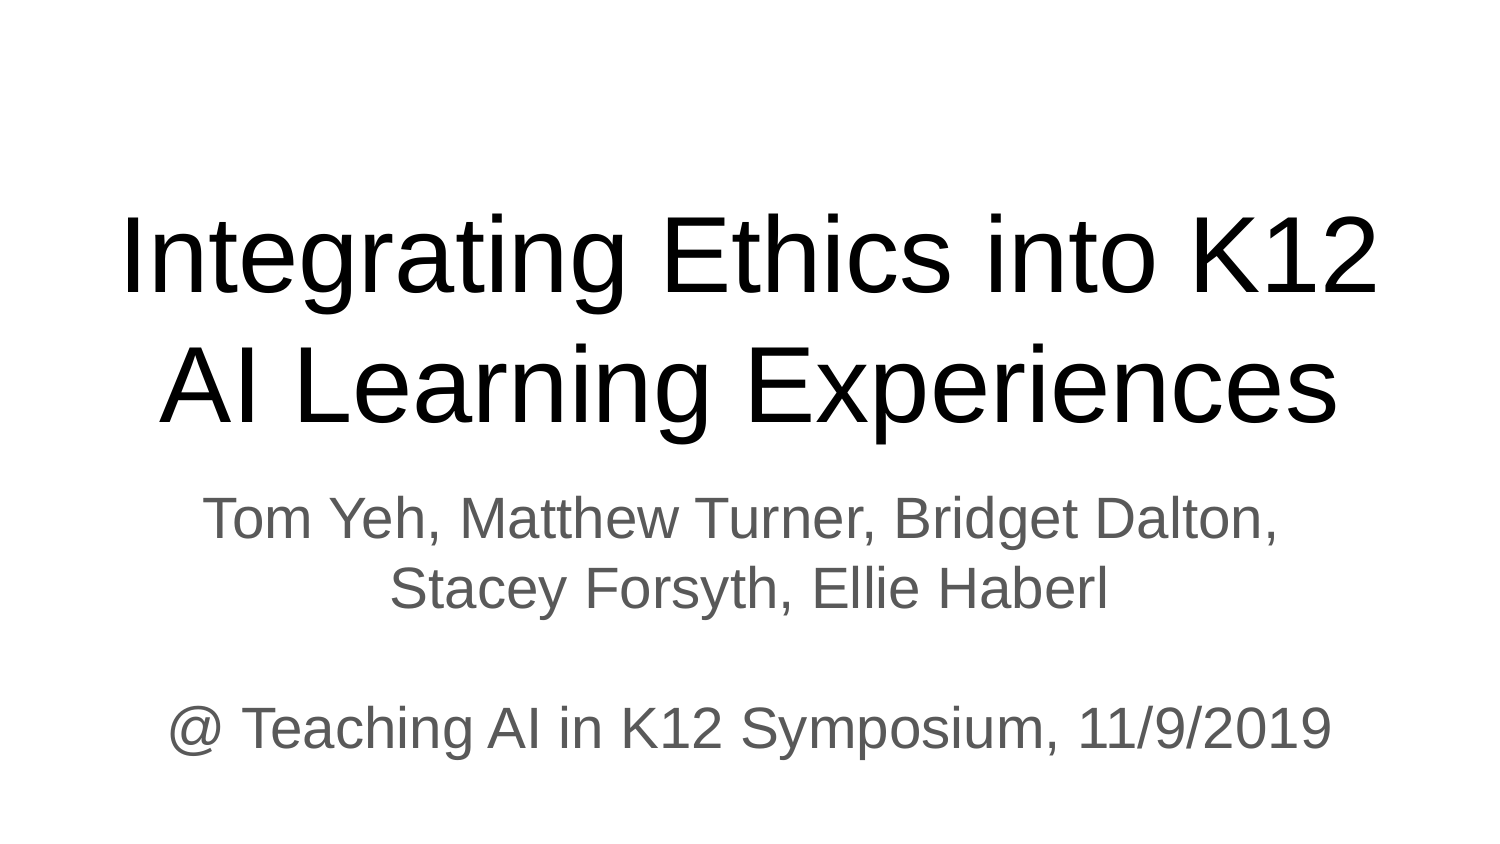

# Integrating Ethics into K12 AI Learning Experiences
Tom Yeh, Matthew Turner, Bridget Dalton,
Stacey Forsyth, Ellie Haberl

@ Teaching AI in K12 Symposium, 11/9/2019